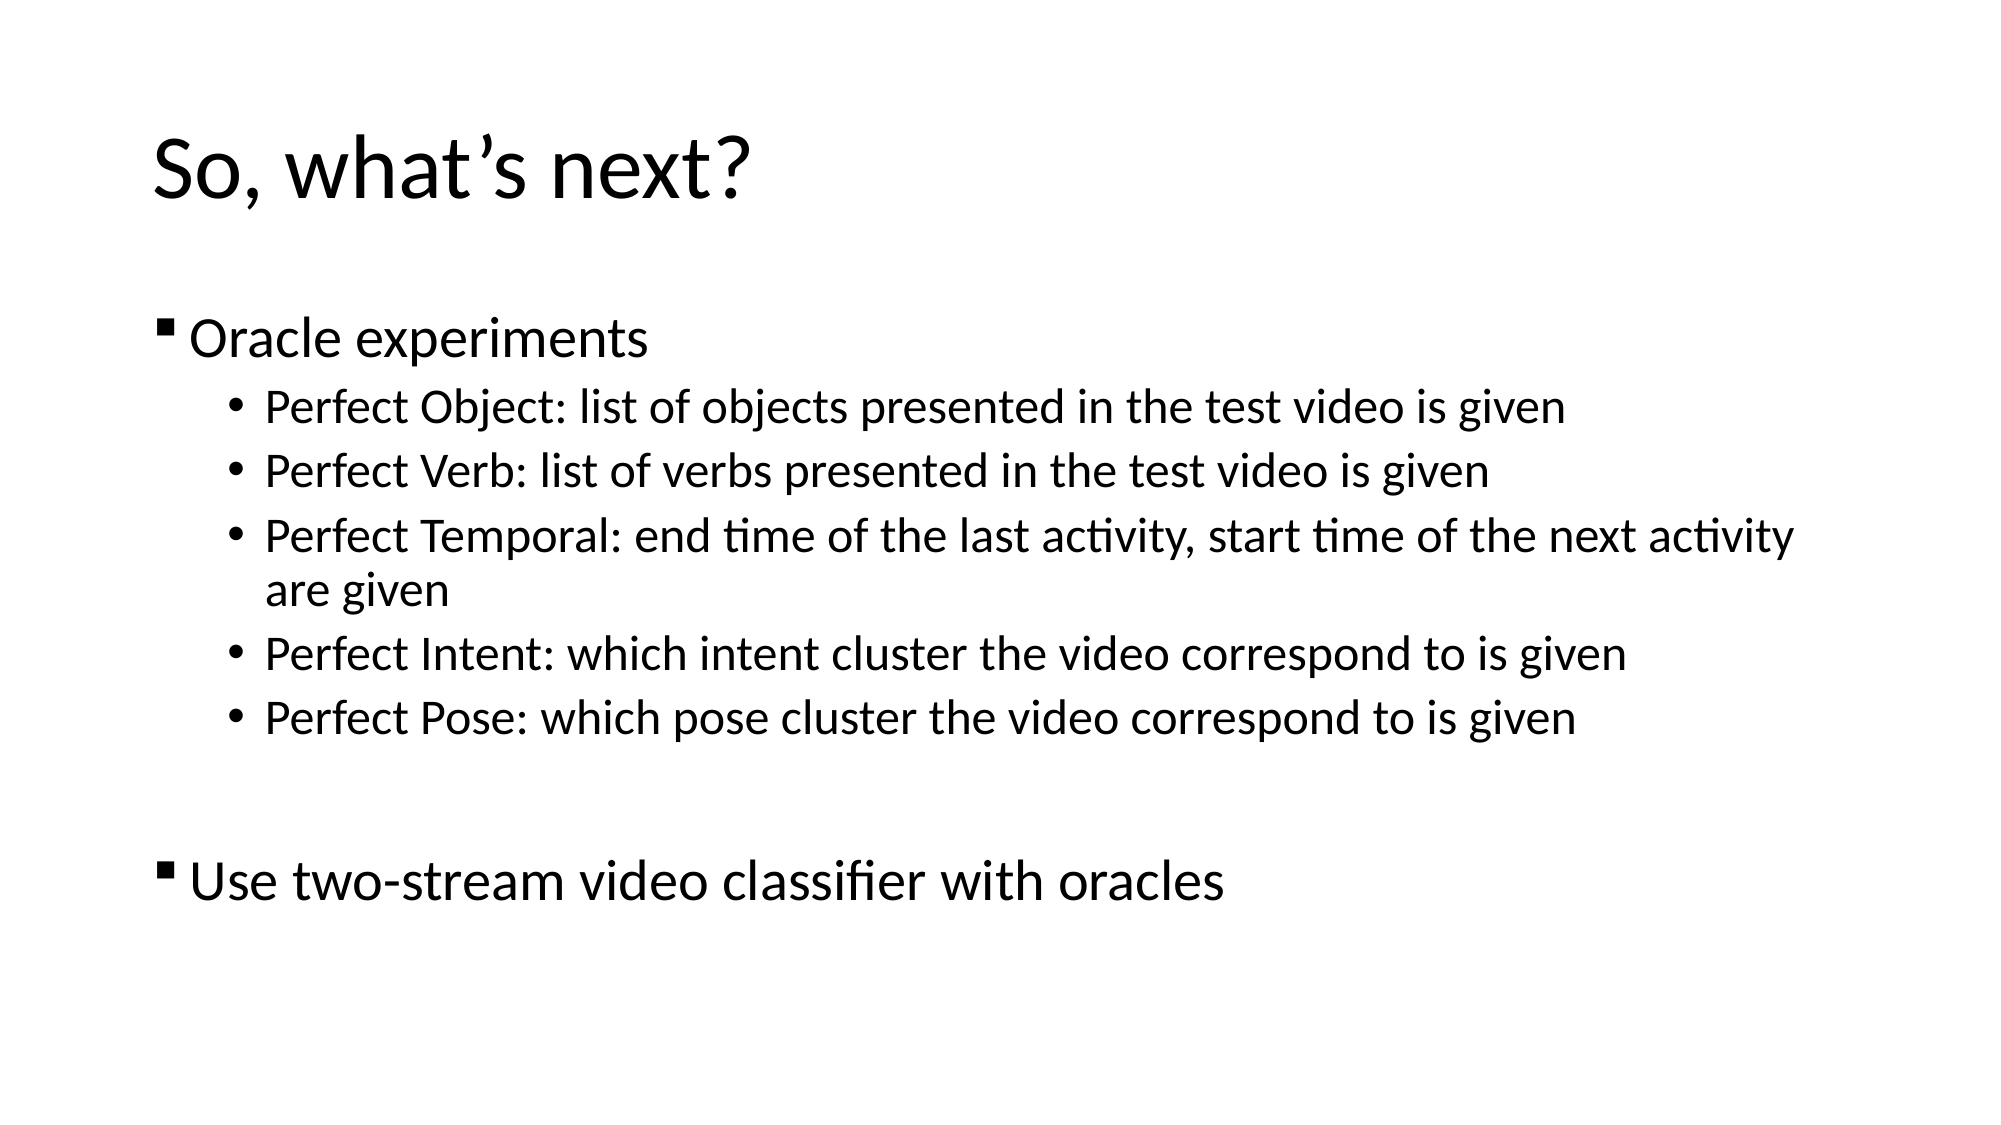

# So, what’s next?
Oracle experiments
Perfect Object: list of objects presented in the test video is given
Perfect Verb: list of verbs presented in the test video is given
Perfect Temporal: end time of the last activity, start time of the next activity are given
Perfect Intent: which intent cluster the video correspond to is given
Perfect Pose: which pose cluster the video correspond to is given

Use two-stream video classifier with oracles